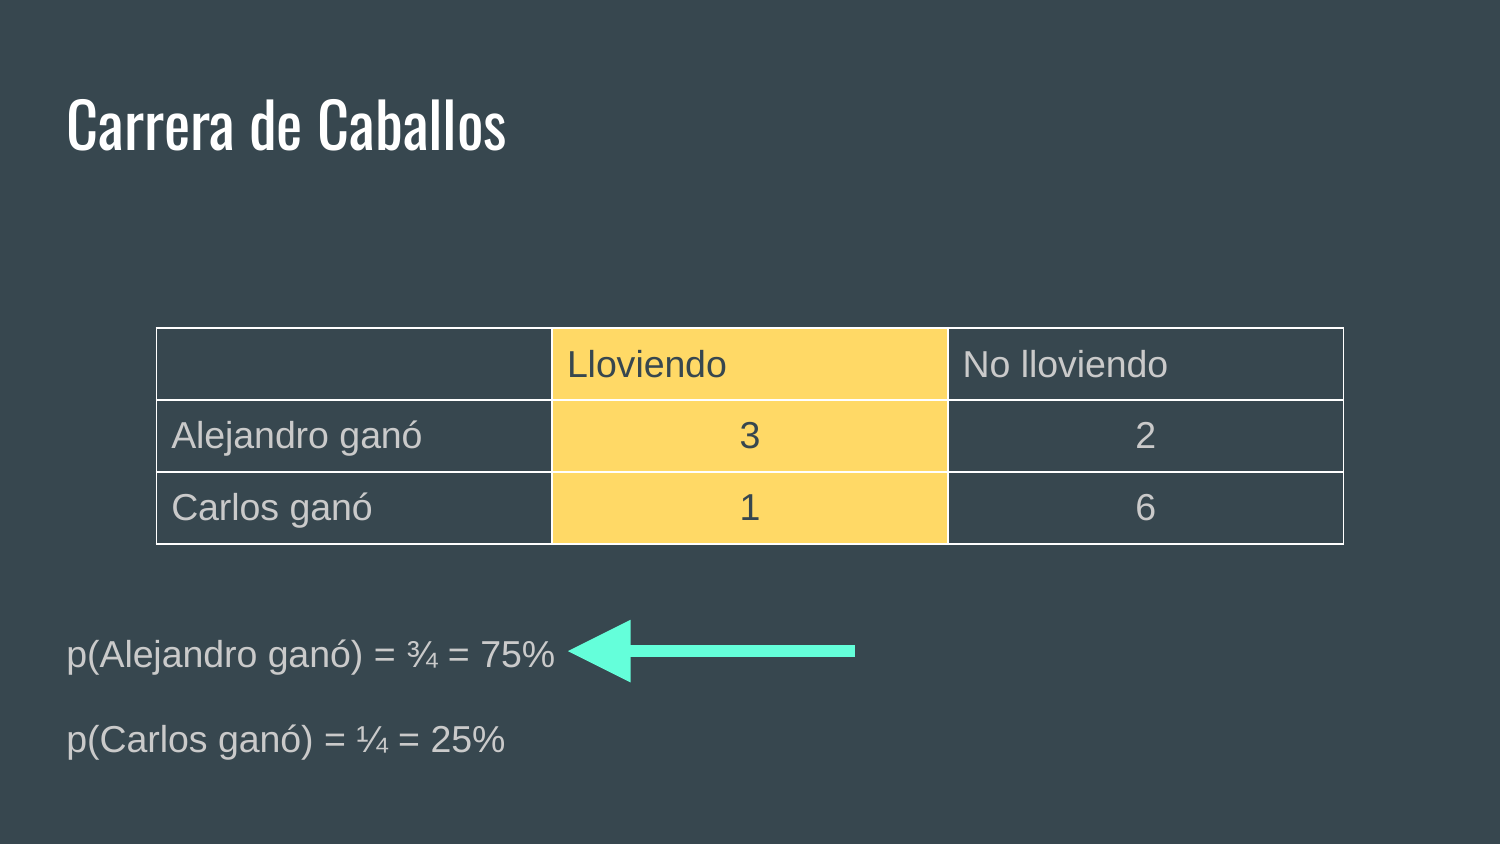

# Carrera de Caballos

p(Alejandro ganó) = ¾ = 75%
p(Carlos ganó) = ¼ = 25%
|  | Lloviendo | No lloviendo |
| --- | --- | --- |
| Alejandro ganó | 3 | 2 |
| Carlos ganó | 1 | 6 |